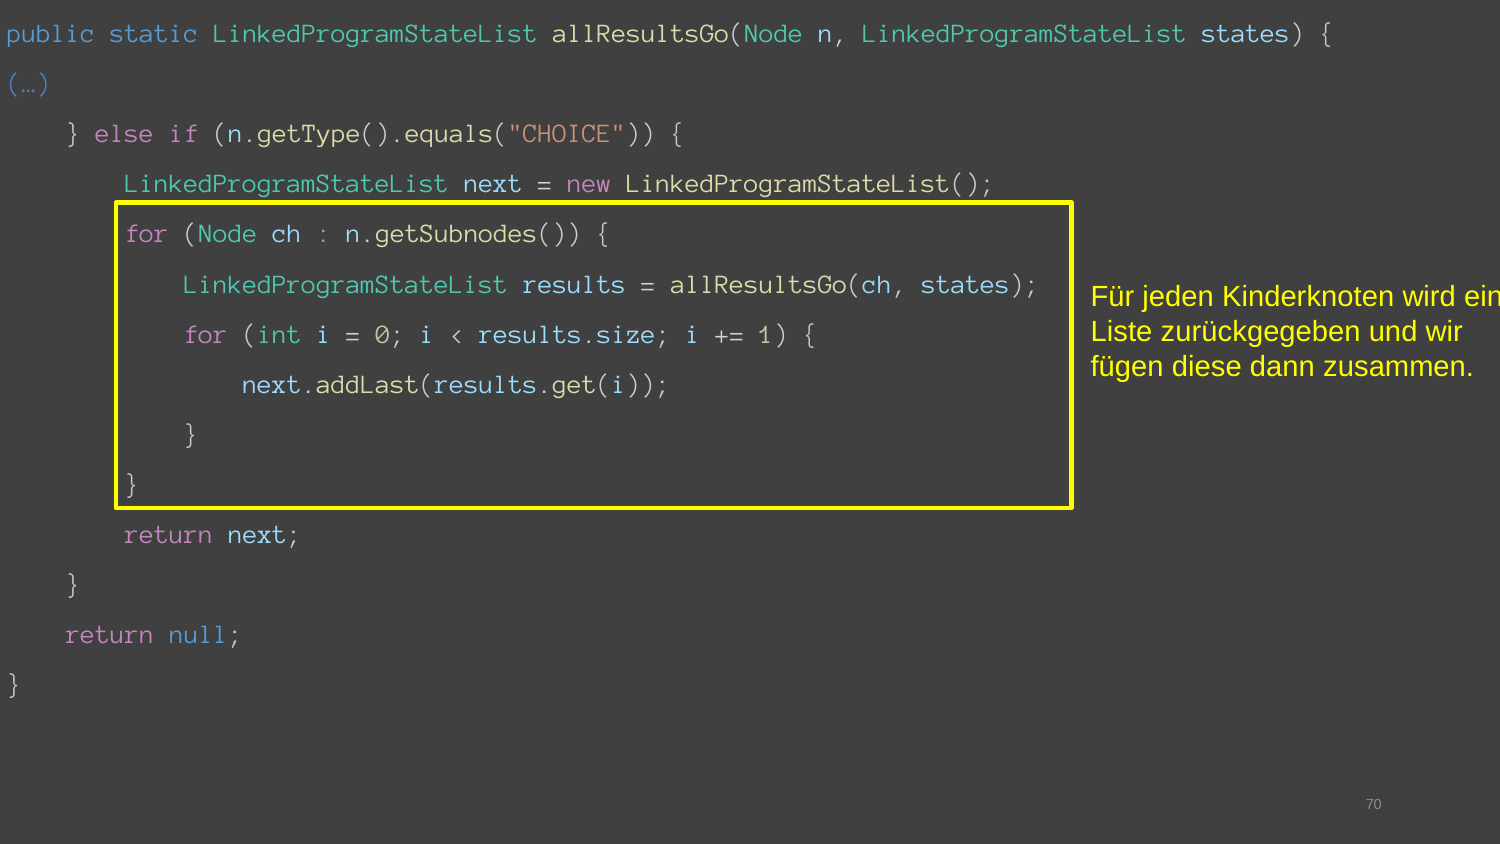

public static LinkedProgramStateList allResultsGo(Node n, LinkedProgramStateList states) {
(…)
    } else if (n.getType().equals("CHOICE")) {
        LinkedProgramStateList next = new LinkedProgramStateList();
        for (Node ch : n.getSubnodes()) {
            LinkedProgramStateList results = allResultsGo(ch, states);
            for (int i = 0; i < results.size; i += 1) {
                next.addLast(results.get(i));
            }
        }
        return next;
    }
    return null;
}

Für jeden Kinderknoten wird eine Liste zurückgegeben und wir fügen diese dann zusammen.
70